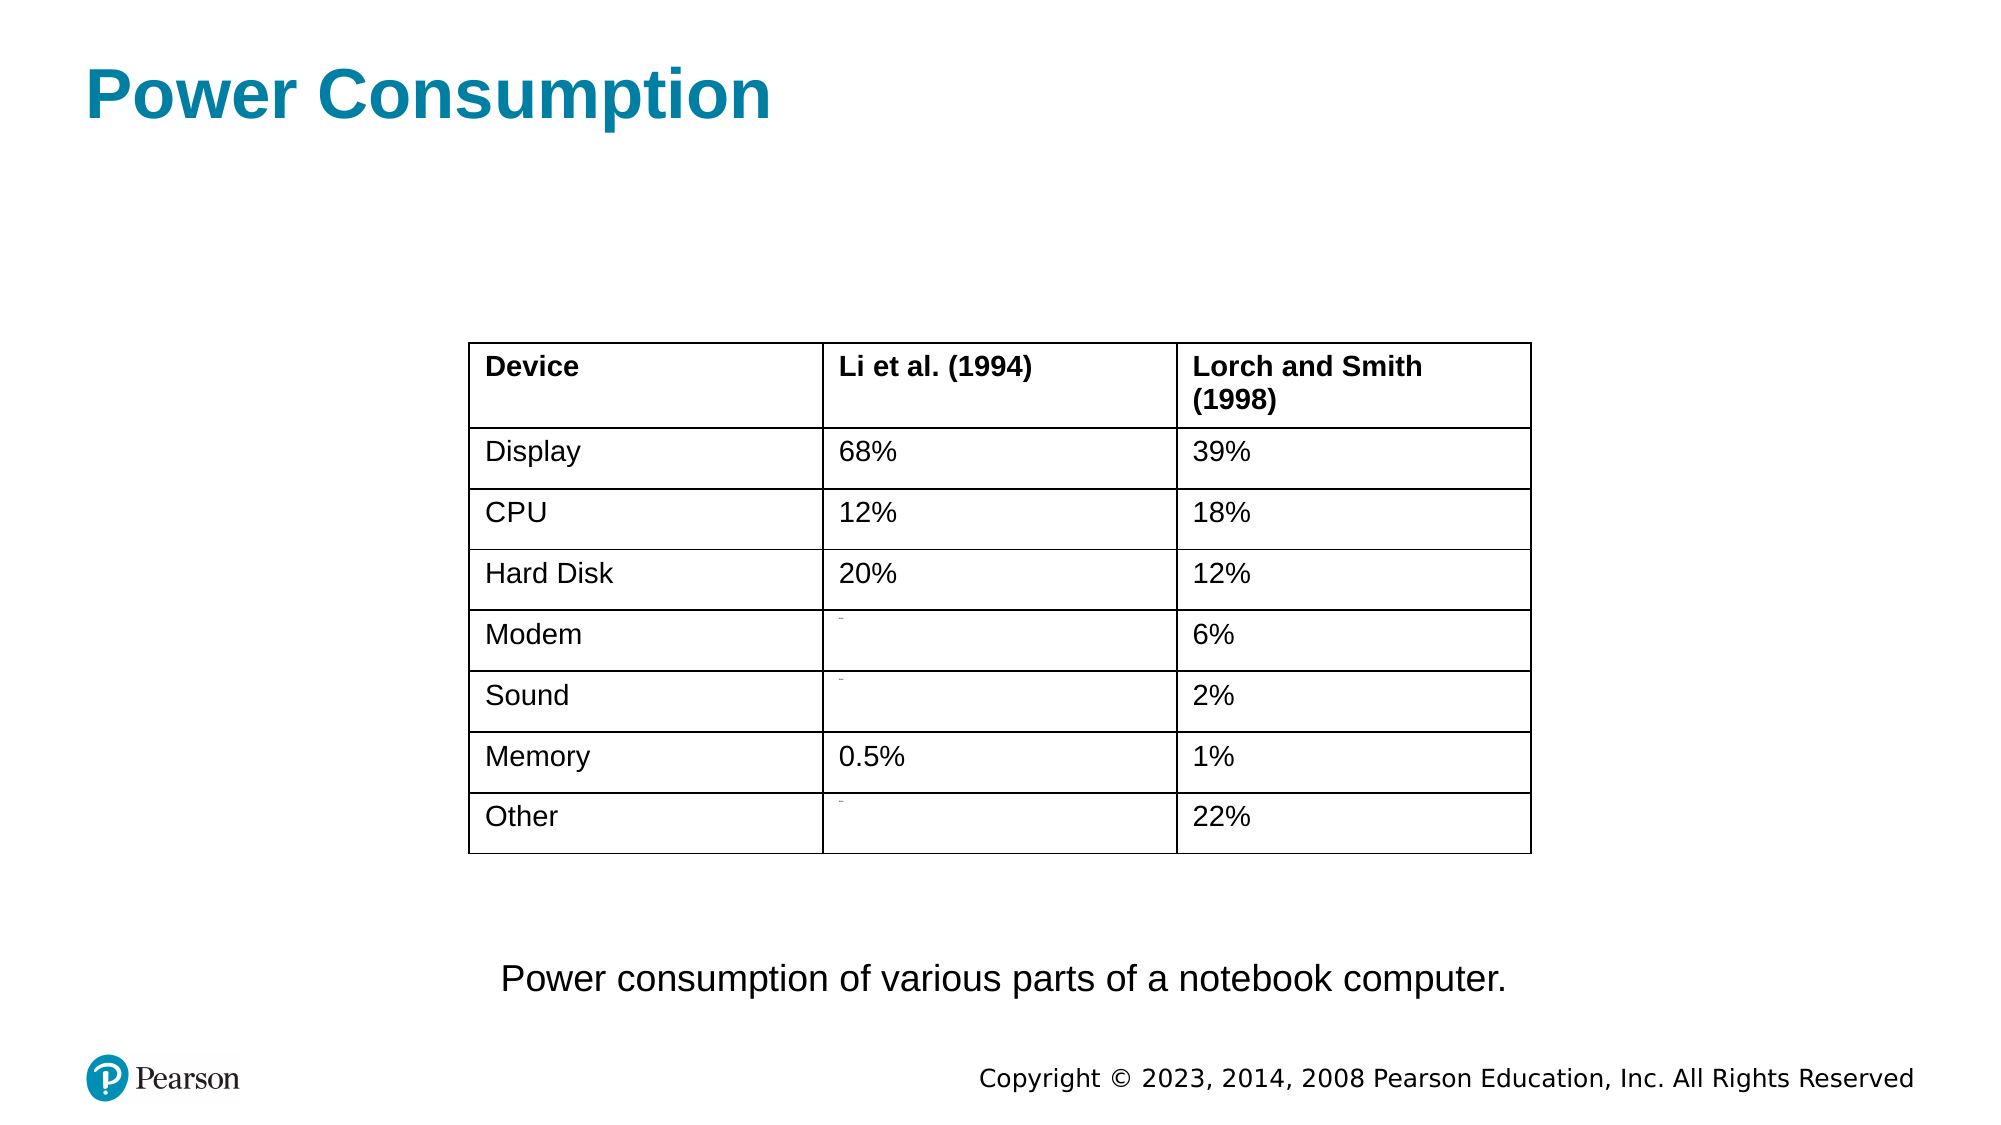

# Power Consumption
| Device | Li et al. (1994) | Lorch and Smith (1998) |
| --- | --- | --- |
| Display | 68% | 39% |
| C P U | 12% | 18% |
| Hard Disk | 20% | 12% |
| Modem | Blank | 6% |
| Sound | Blank | 2% |
| Memory | 0.5% | 1% |
| Other | Blank | 22% |
Power consumption of various parts of a notebook computer.